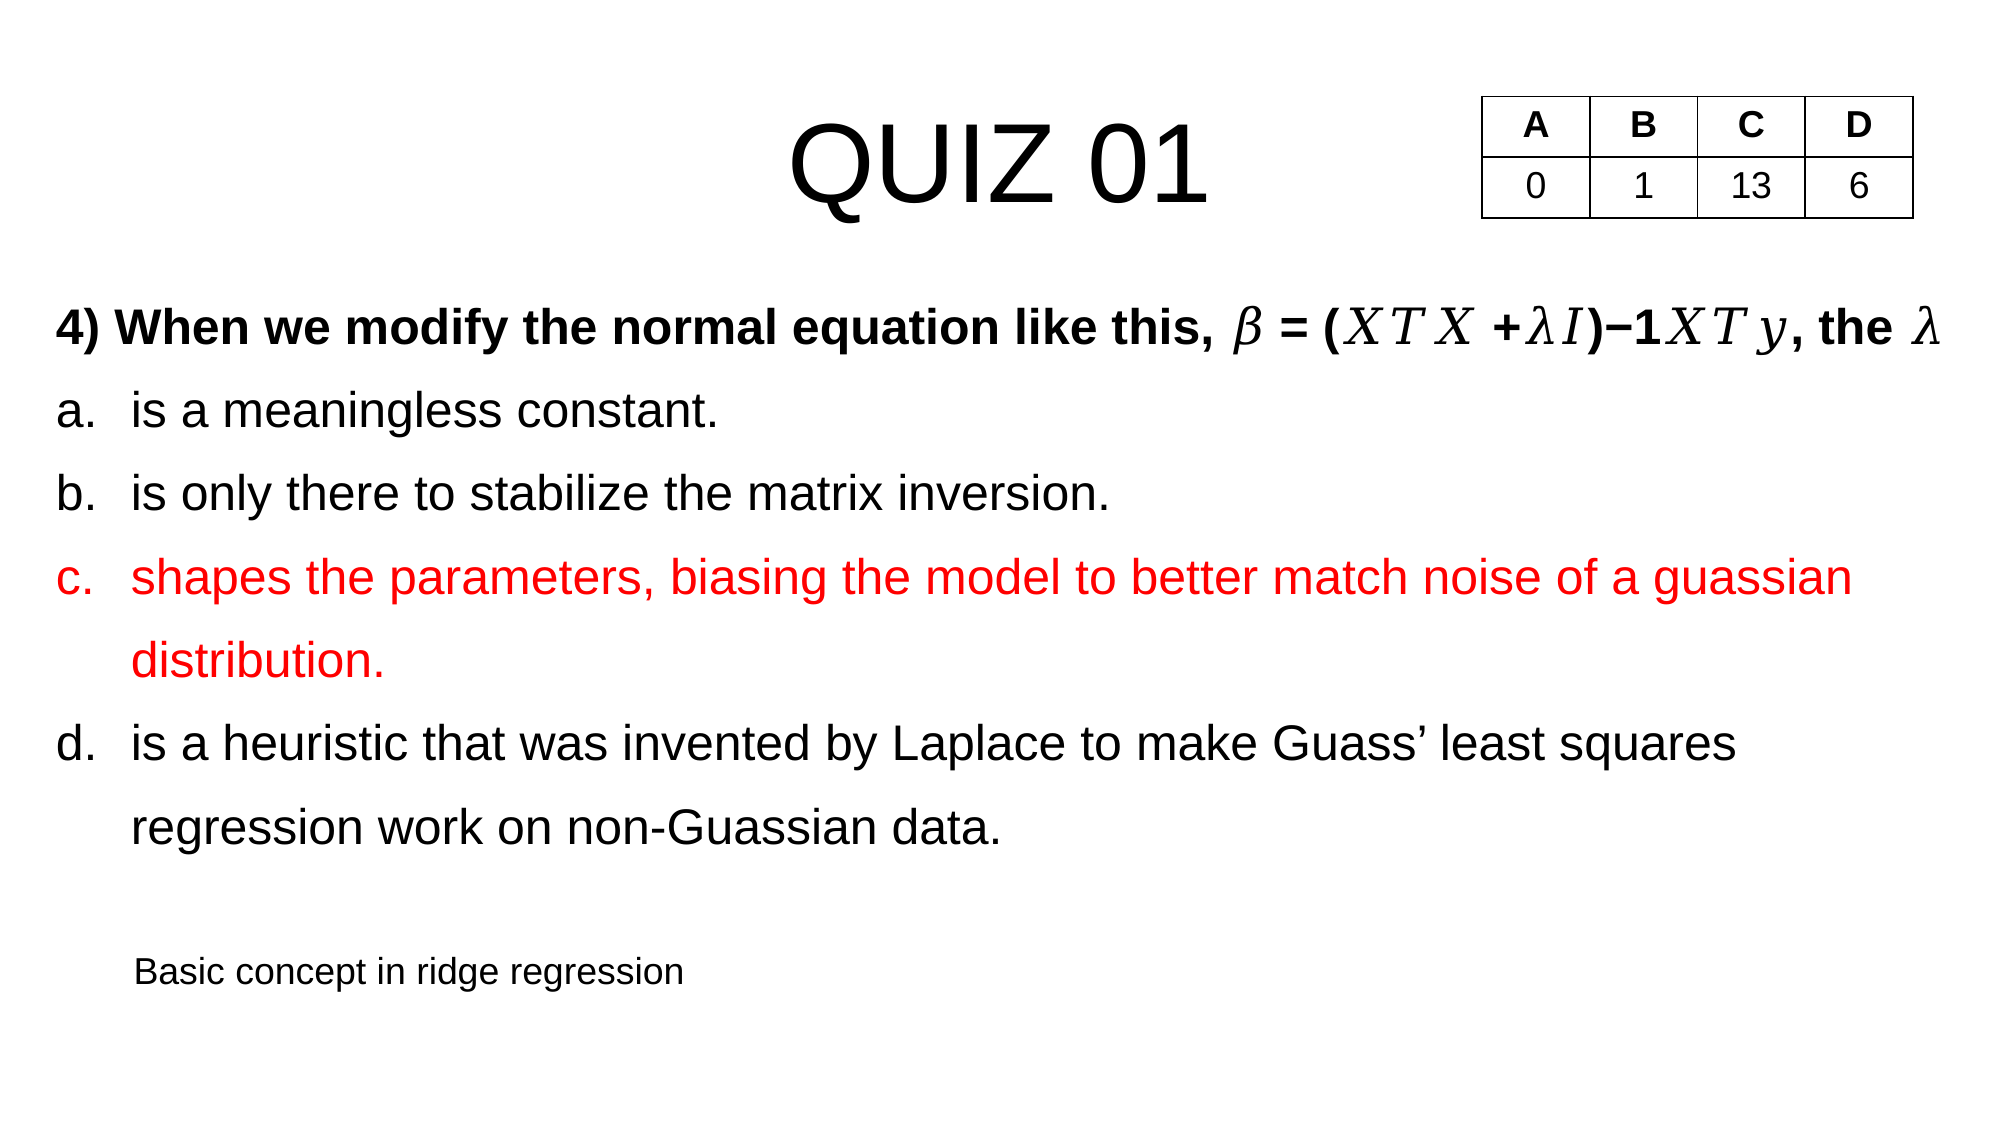

QUIZ 01
| A | B | C | D |
| --- | --- | --- | --- |
| 0 | 1 | 13 | 6 |
4) When we modify the normal equation like this, 𝛽 = (𝑋𝑇𝑋 +𝜆𝐼)−1𝑋𝑇𝑦, the 𝜆
is a meaningless constant.
is only there to stabilize the matrix inversion.
shapes the parameters, biasing the model to better match noise of a guassian distribution.
is a heuristic that was invented by Laplace to make Guass’ least squares regression work on non-Guassian data.
Basic concept in ridge regression